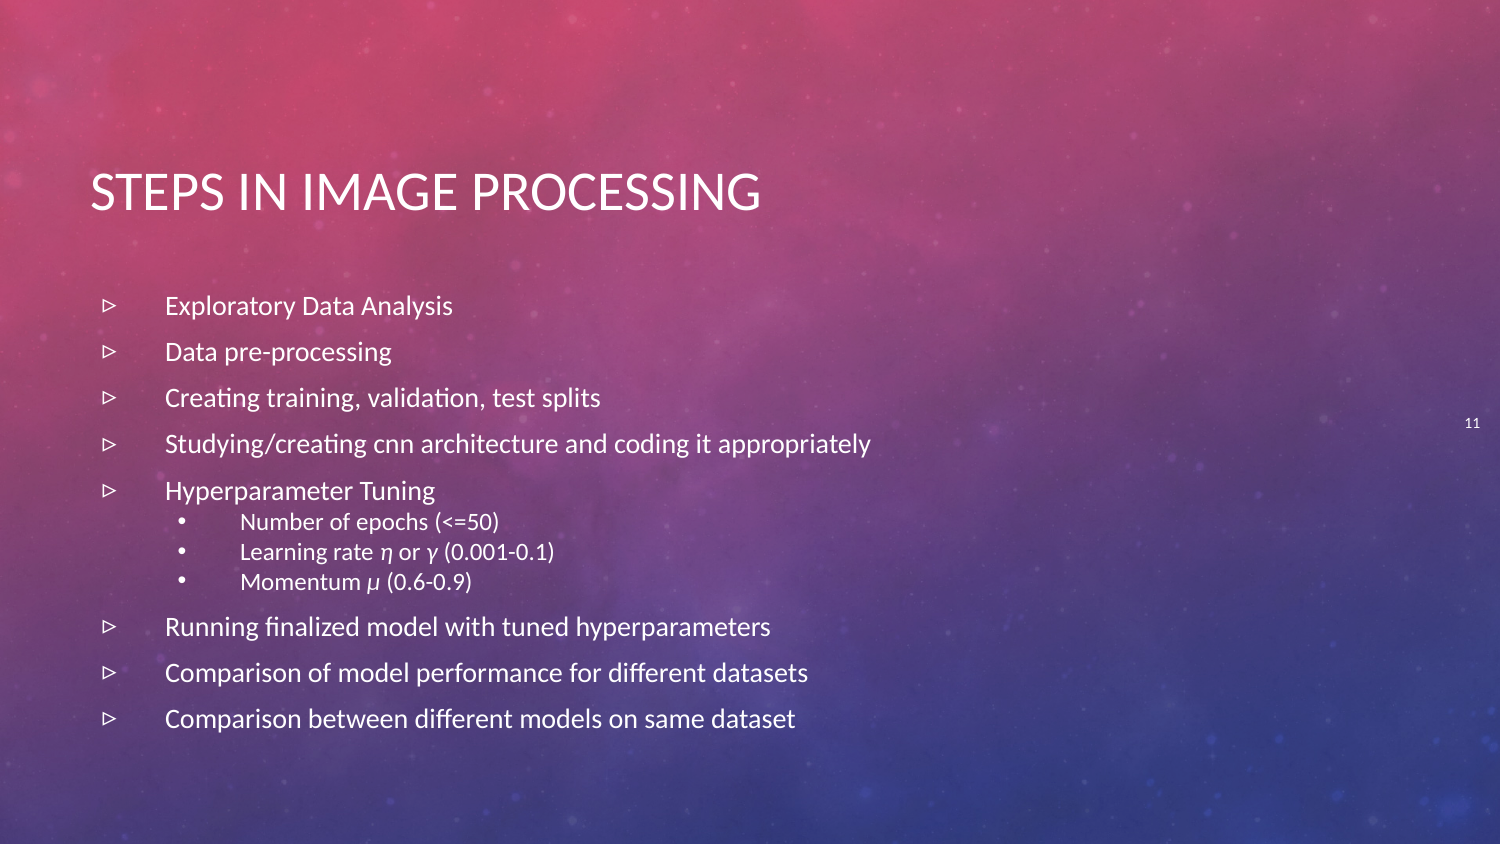

# STEPS IN IMAGE PROCESSING
Exploratory Data Analysis
Data pre-processing
Creating training, validation, test splits
Studying/creating cnn architecture and coding it appropriately
Hyperparameter Tuning
Number of epochs (<=50)
Learning rate η or γ (0.001-0.1)
Momentum μ (0.6-0.9)
Running finalized model with tuned hyperparameters
Comparison of model performance for different datasets
Comparison between different models on same dataset
11